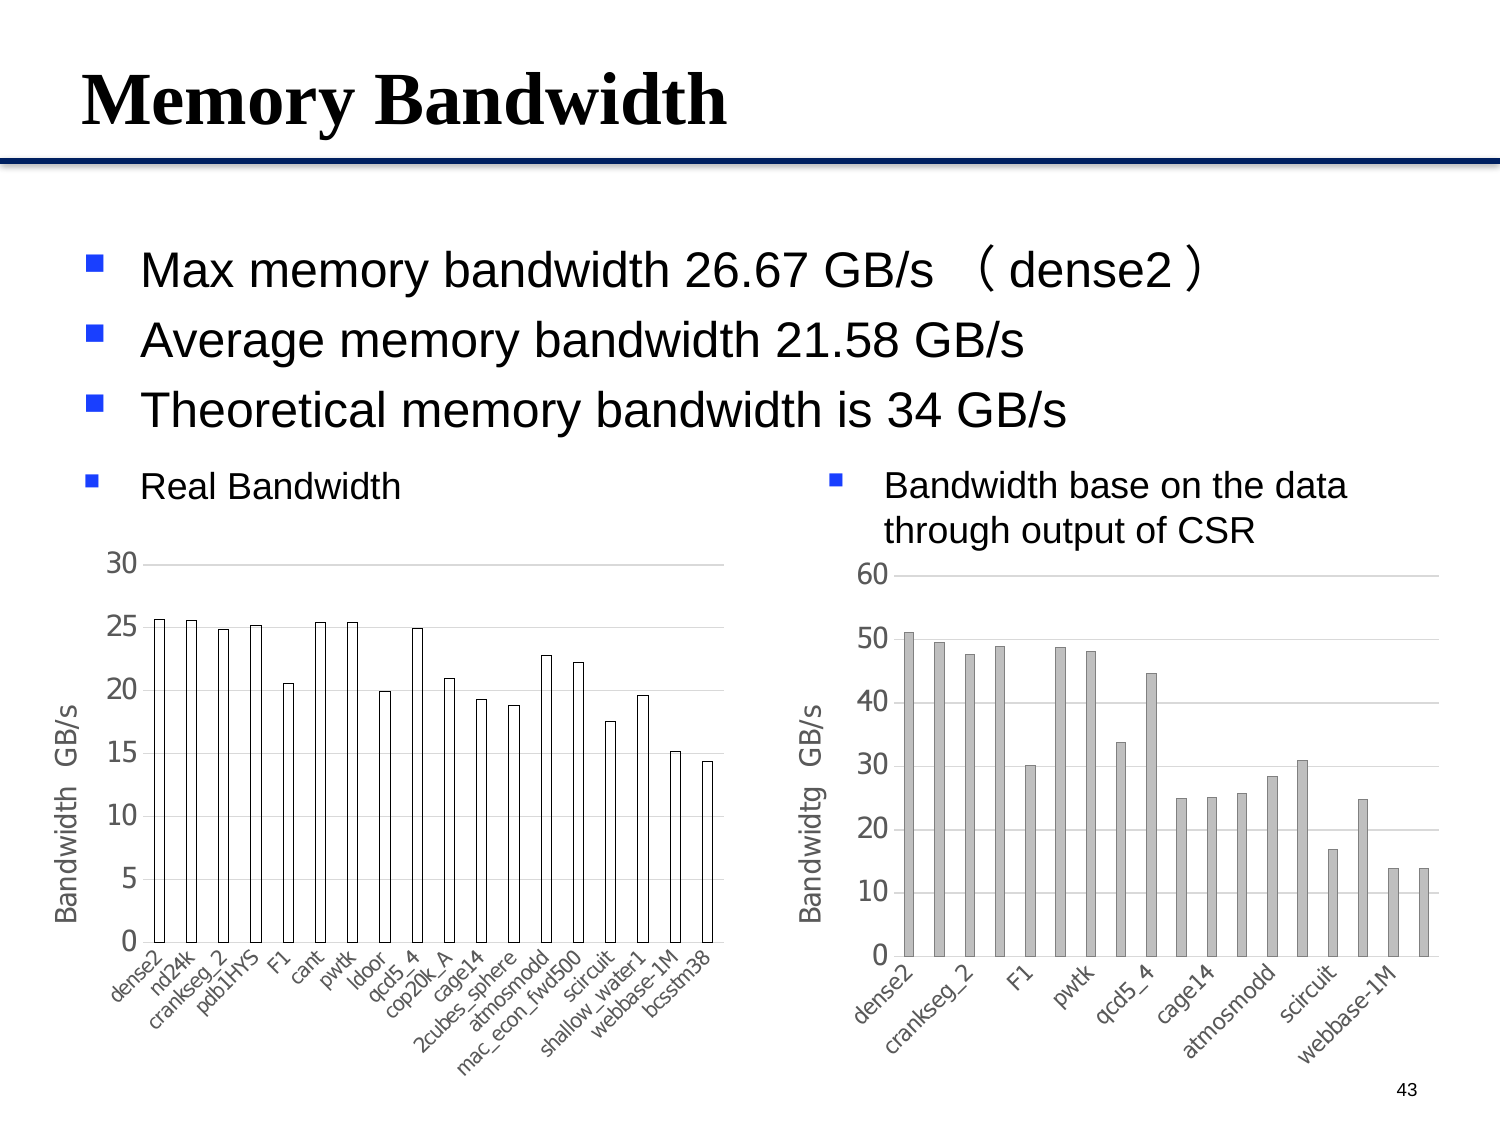

# Memory Bandwidth
Max memory bandwidth 26.67 GB/s（dense2）
Average memory bandwidth 21.58 GB/s
Theoretical memory bandwidth is 34 GB/s
Bandwidth base on the data through output of CSR
Real Bandwidth

### Chart

| Category | BT-CSR |
|---|---|
| dense2 | 25.670933595520683 |
| nd24k | 25.594602695547948 |
| crankseg_2 | 24.862884768291906 |
| pdb1HYS | 25.189533418108685 |
| F1 | 20.586706656929262 |
| cant | 25.45114235712992 |
| pwtk | 25.37408113972244 |
| ldoor | 19.937611161801577 |
| qcd5_4 | 24.952546917810963 |
| cop20k_A | 20.96639605575326 |
| cage14 | 19.261843656097234 |
| 2cubes_sphere | 18.80153143955318 |
| atmosmodd | 22.807339727006273 |
| mac_econ_fwd500 | 22.23662574166442 |
| scircuit | 17.592159171366973 |
| shallow_water1 | 19.59072915126727 |
| webbase-1M | 15.140339181770013 |
| bcsstm38 | 14.366689296220864 |

### Chart

| Category | BT-CSR |
|---|---|
| dense2 | 51.0907827952321 |
| nd24k | 49.5974513878709 |
| crankseg_2 | 47.59690205959023 |
| pdb1HYS | 48.92264790405073 |
| F1 | 30.15257006193659 |
| cant | 48.81846358095468 |
| pwtk | 48.16463339747001 |
| ldoor | 33.8344244157225 |
| qcd5_4 | 44.57164905901036 |
| cop20k_A | 24.994869513641756 |
| cage14 | 25.145822487330133 |
| 2cubes_sphere | 25.646498708786257 |
| atmosmodd | 28.396860586994322 |
| mac_econ_fwd500 | 30.865813412031862 |
| scircuit | 16.889841767368594 |
| shallow_water1 | 24.75942114686509 |
| webbase-1M | 13.924787776529342 |
| bcsstm38 | 13.853269970581579 |